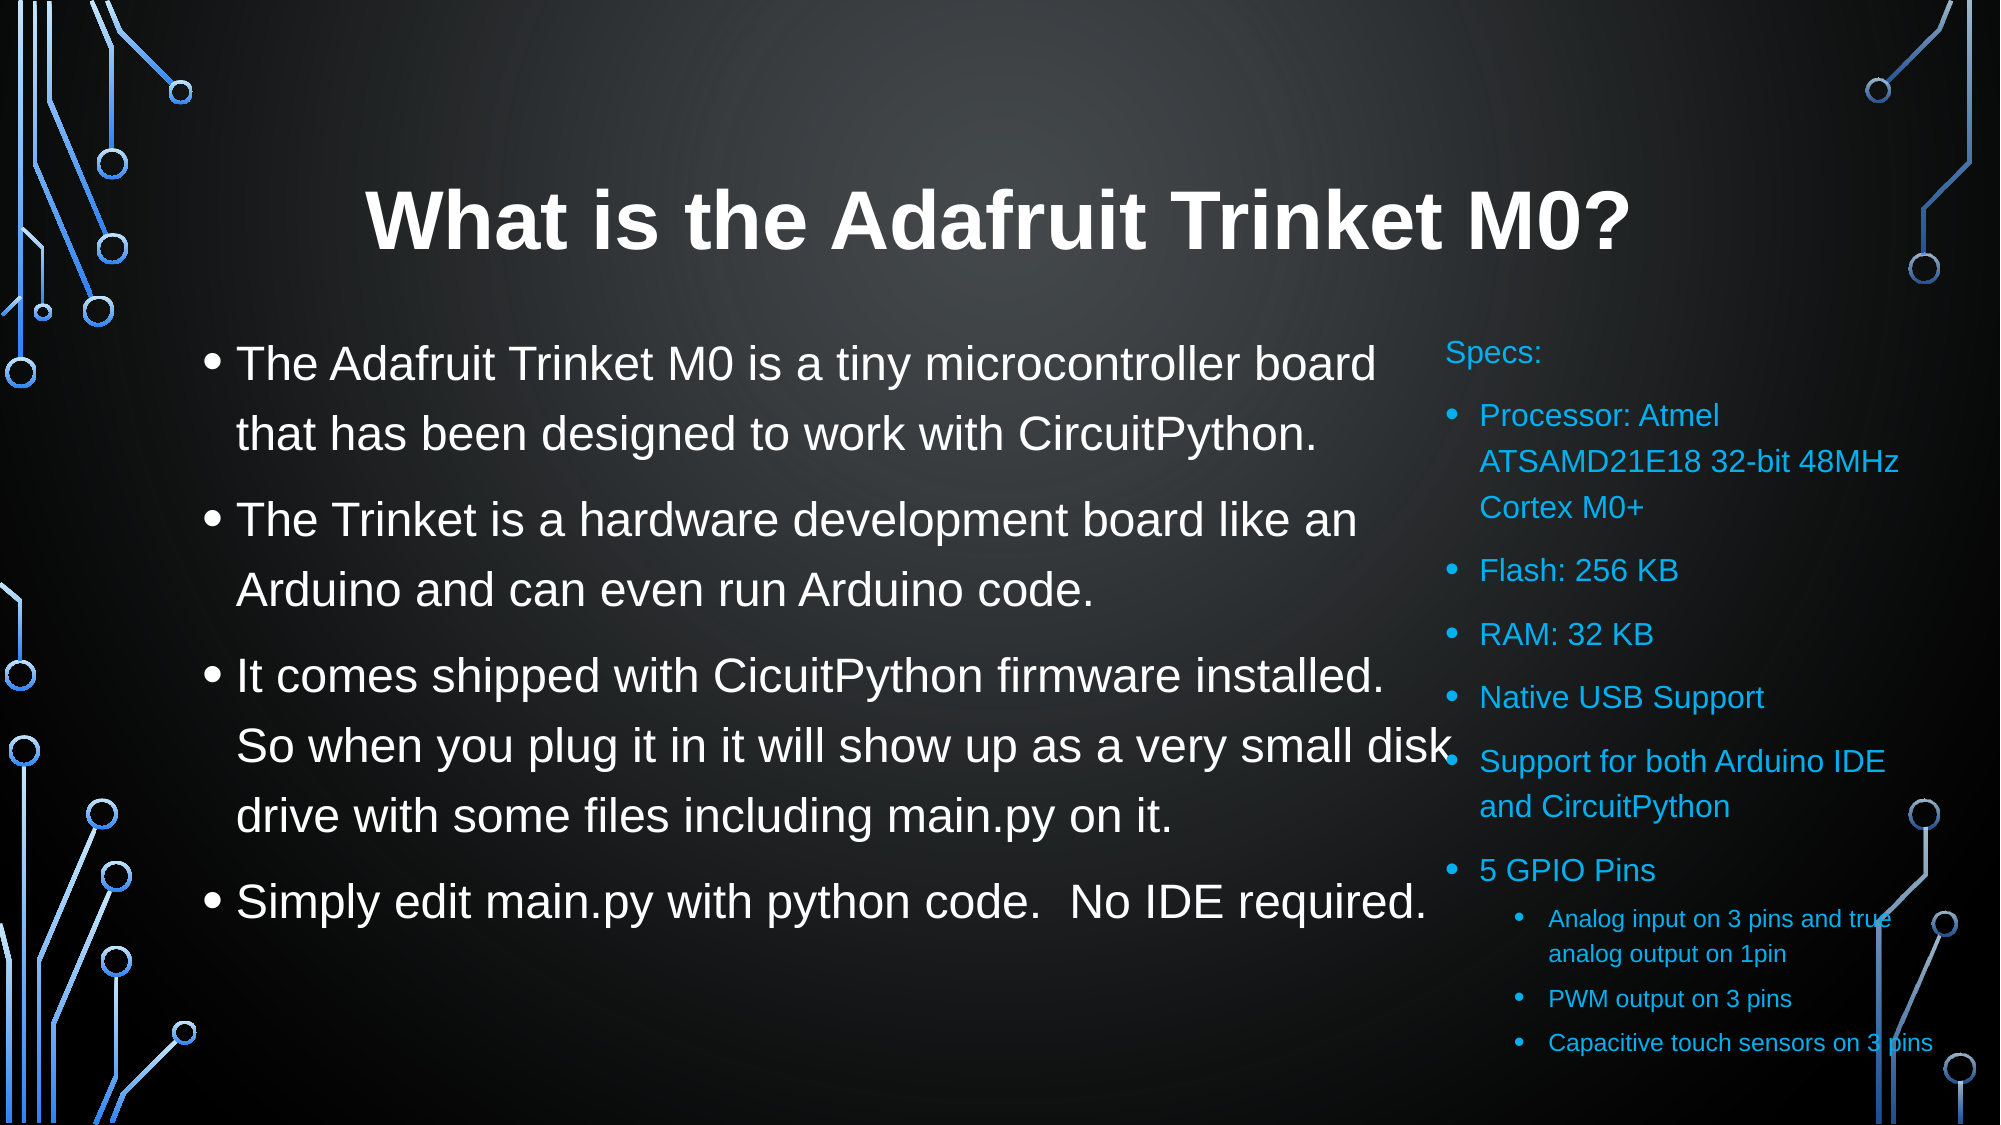

# What is the Adafruit Trinket M0?
The Adafruit Trinket M0 is a tiny microcontroller board that has been designed to work with CircuitPython.
The Trinket is a hardware development board like an Arduino and can even run Arduino code.
It comes shipped with CicuitPython firmware installed.  So when you plug it in it will show up as a very small disk drive with some files including main.py on it.
Simply edit main.py with python code.  No IDE required.
Specs:
Processor: Atmel ATSAMD21E18 32-bit 48MHz Cortex M0+
Flash: 256 KB
RAM: 32 KB
Native USB Support
Support for both Arduino IDE and CircuitPython
5 GPIO Pins
Analog input on 3 pins and true analog output on 1pin
PWM output on 3 pins
Capacitive touch sensors on 3 pins